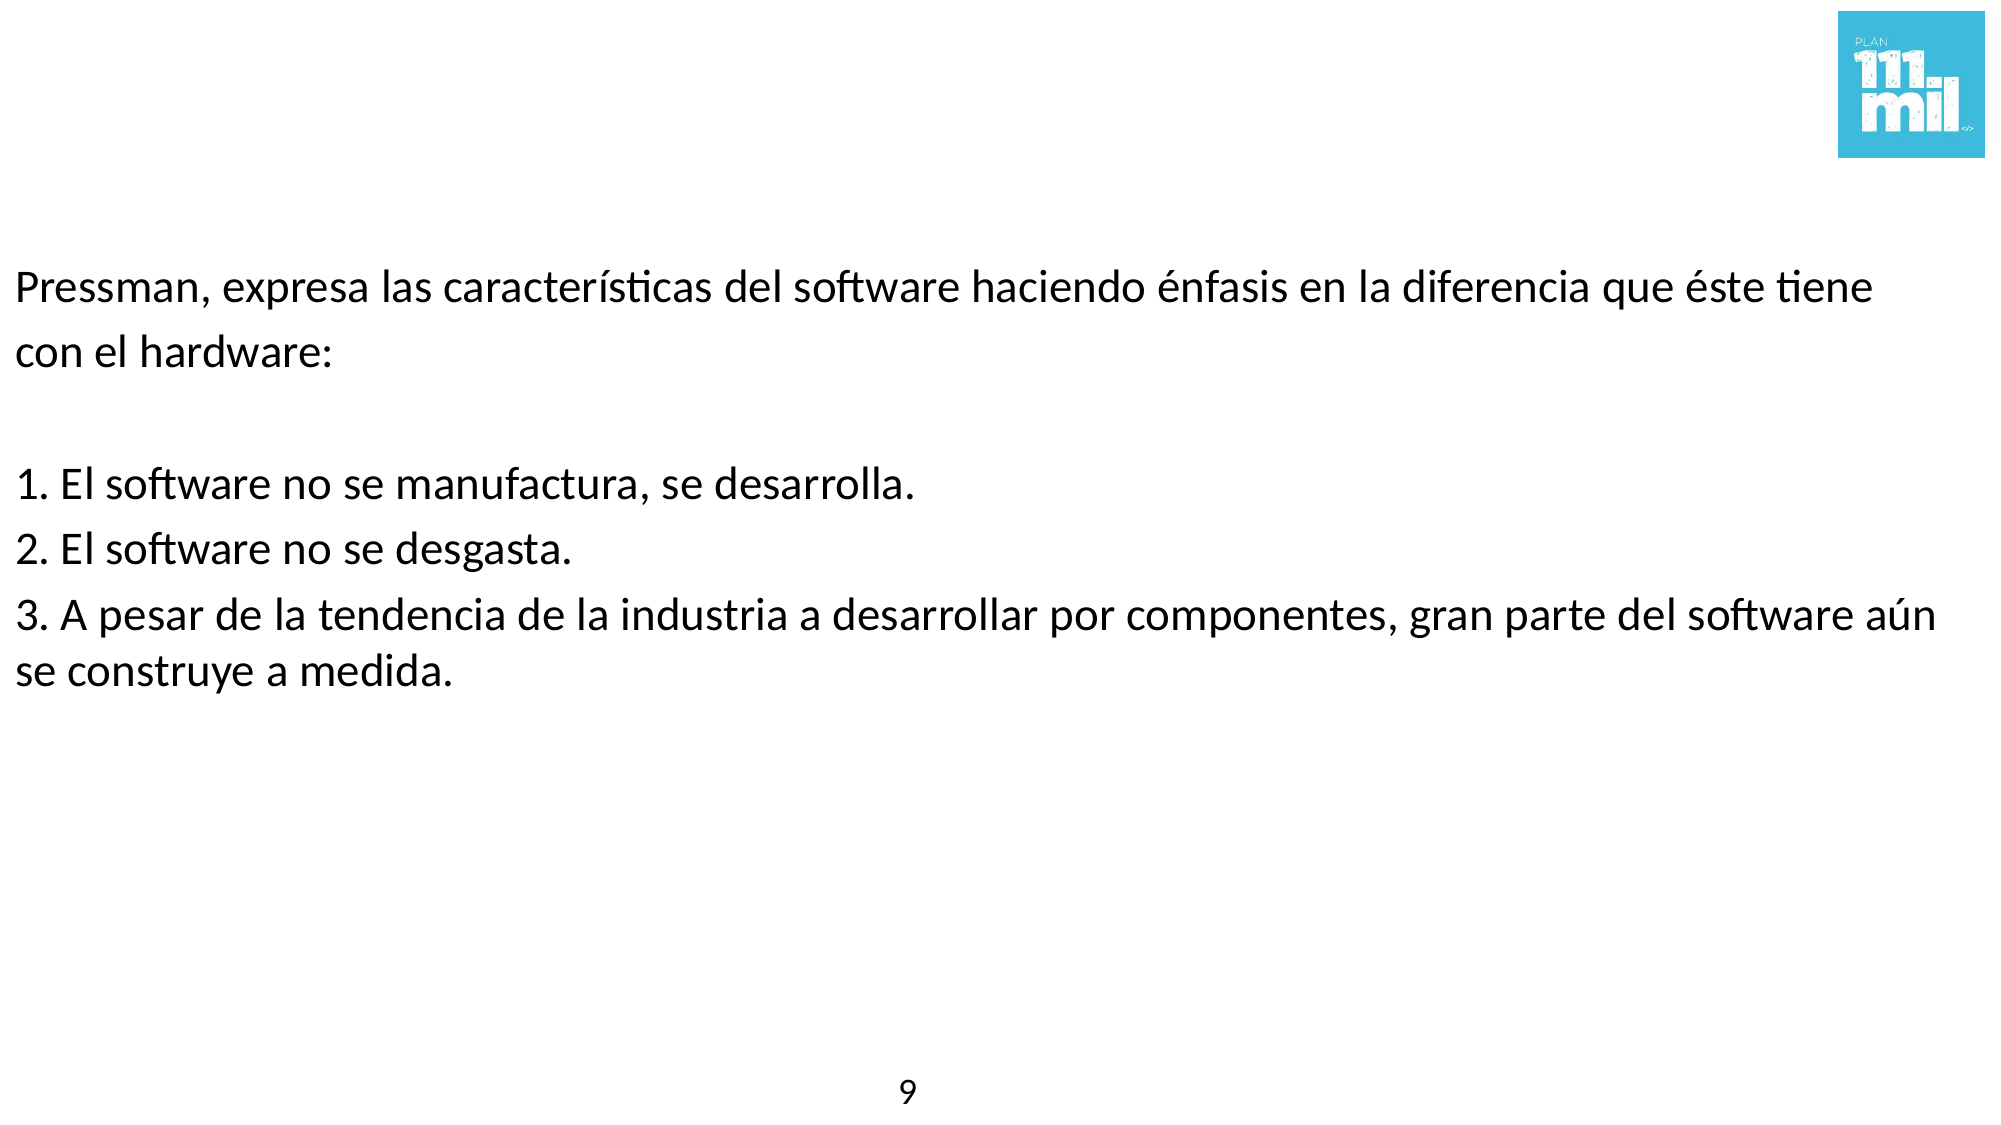

#
Pressman, expresa las características del software haciendo énfasis en la diferencia que éste tiene
con el hardware:

1. El software no se manufactura, se desarrolla.
2. El software no se desgasta.
3. A pesar de la tendencia de la industria a desarrollar por componentes, gran parte del software aún se construye a medida.